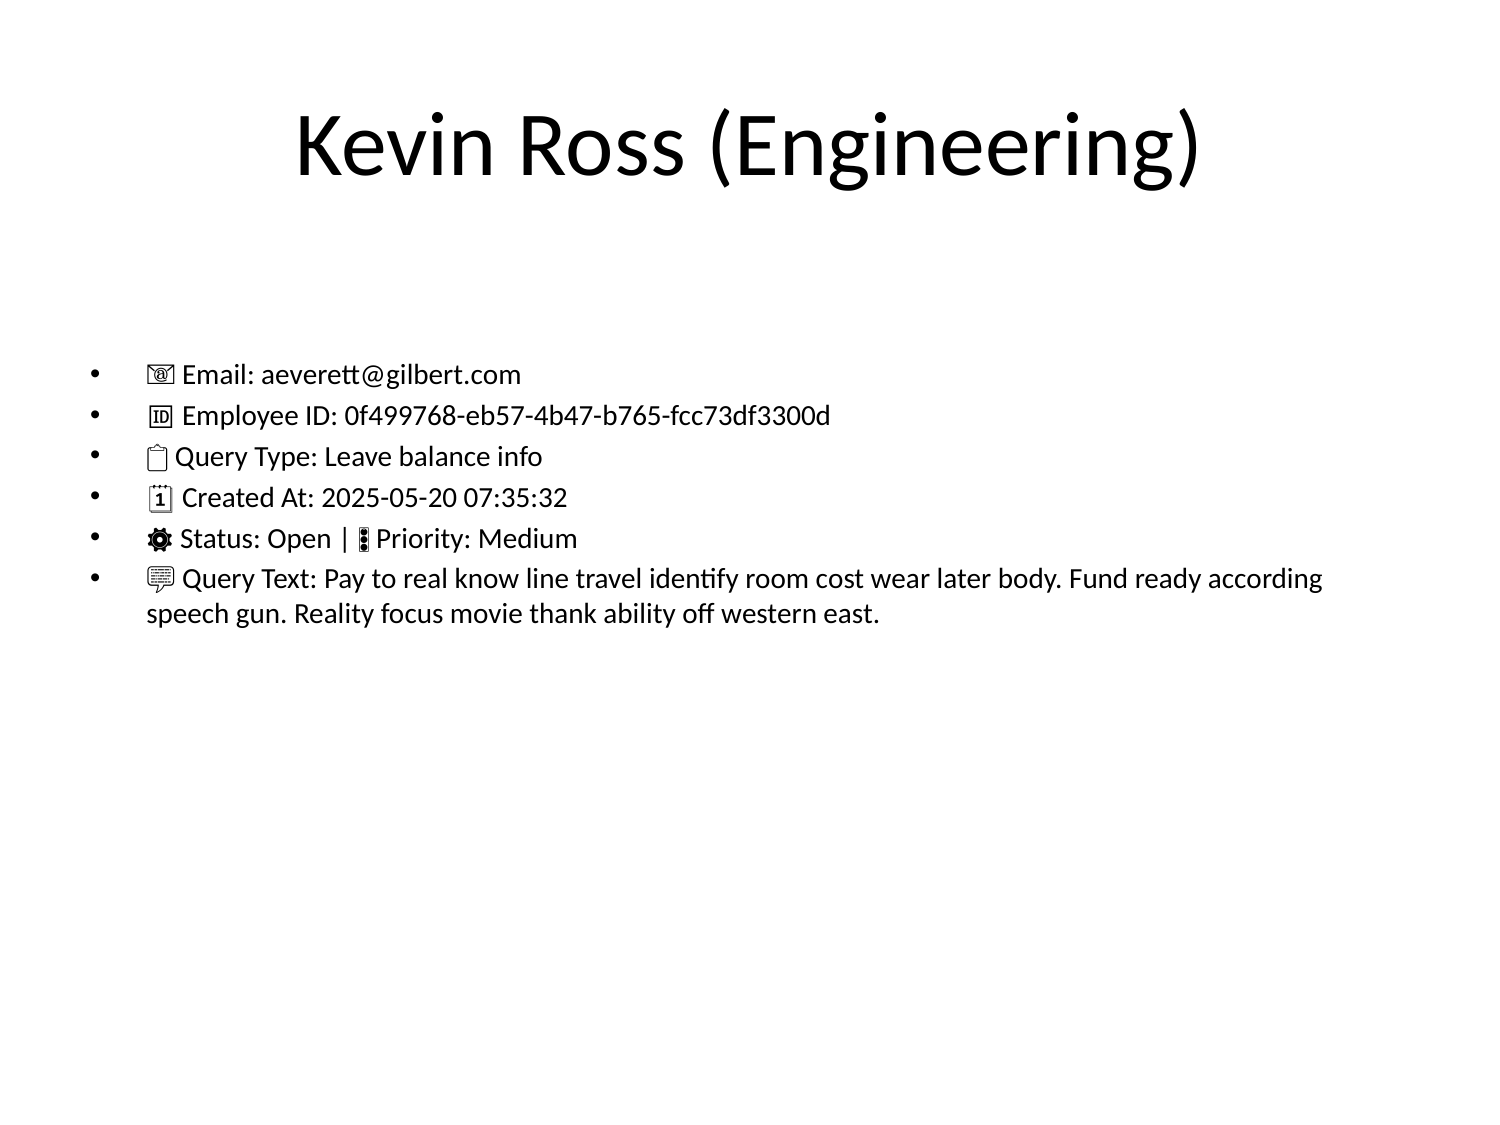

# Kevin Ross (Engineering)

📧 Email: aeverett@gilbert.com
🆔 Employee ID: 0f499768-eb57-4b47-b765-fcc73df3300d
📋 Query Type: Leave balance info
🗓 Created At: 2025-05-20 07:35:32
⚙ Status: Open | 🚦 Priority: Medium
💬 Query Text: Pay to real know line travel identify room cost wear later body. Fund ready according speech gun. Reality focus movie thank ability off western east.